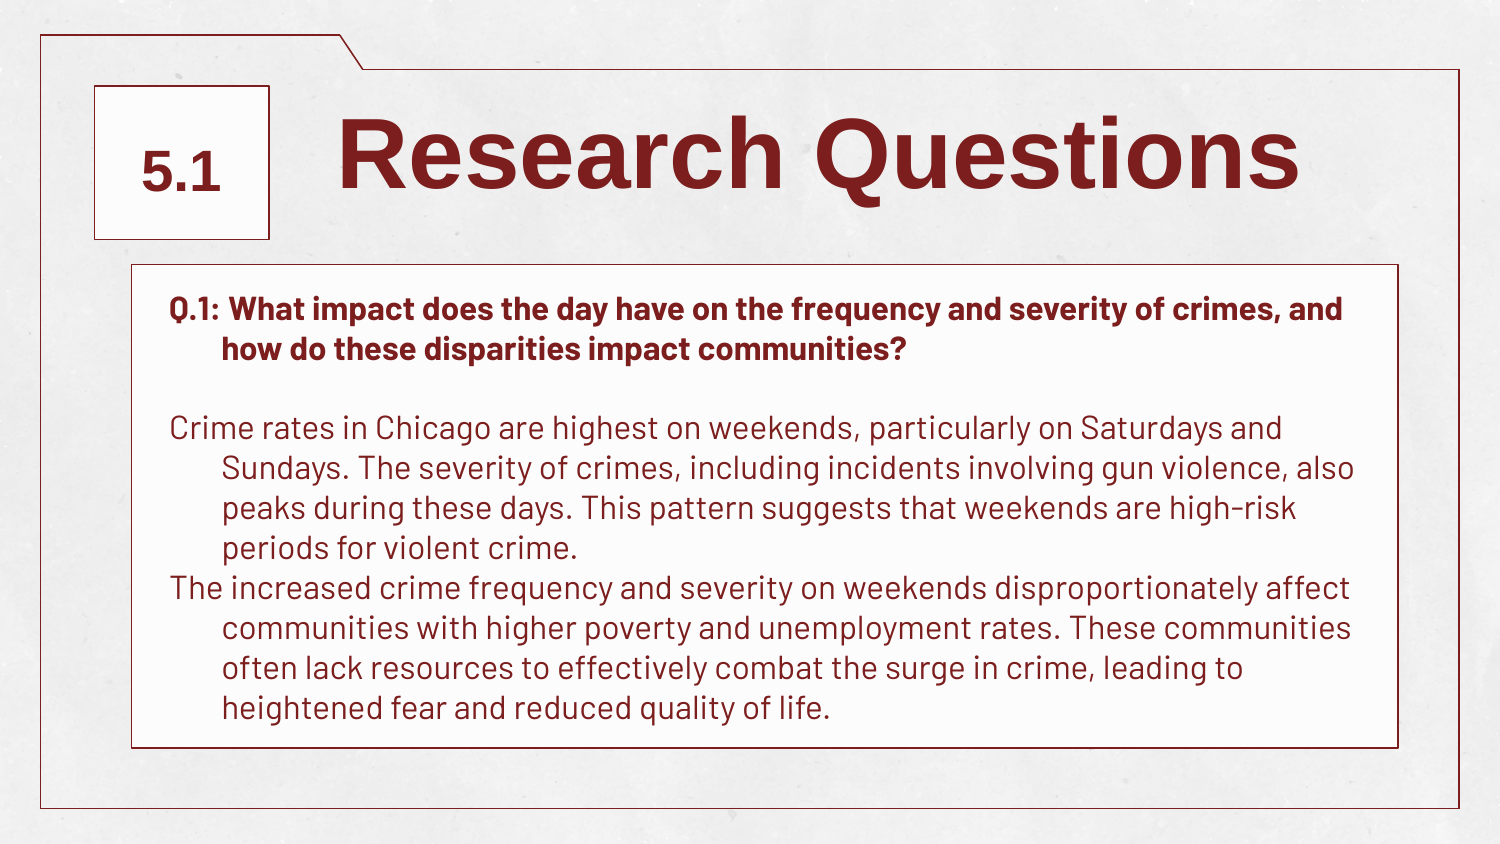

5.1
# Research Questions
Q.1: What impact does the day have on the frequency and severity of crimes, and how do these disparities impact communities?

Crime rates in Chicago are highest on weekends, particularly on Saturdays and Sundays. The severity of crimes, including incidents involving gun violence, also peaks during these days. This pattern suggests that weekends are high-risk periods for violent crime.
The increased crime frequency and severity on weekends disproportionately affect communities with higher poverty and unemployment rates. These communities often lack resources to effectively combat the surge in crime, leading to heightened fear and reduced quality of life.